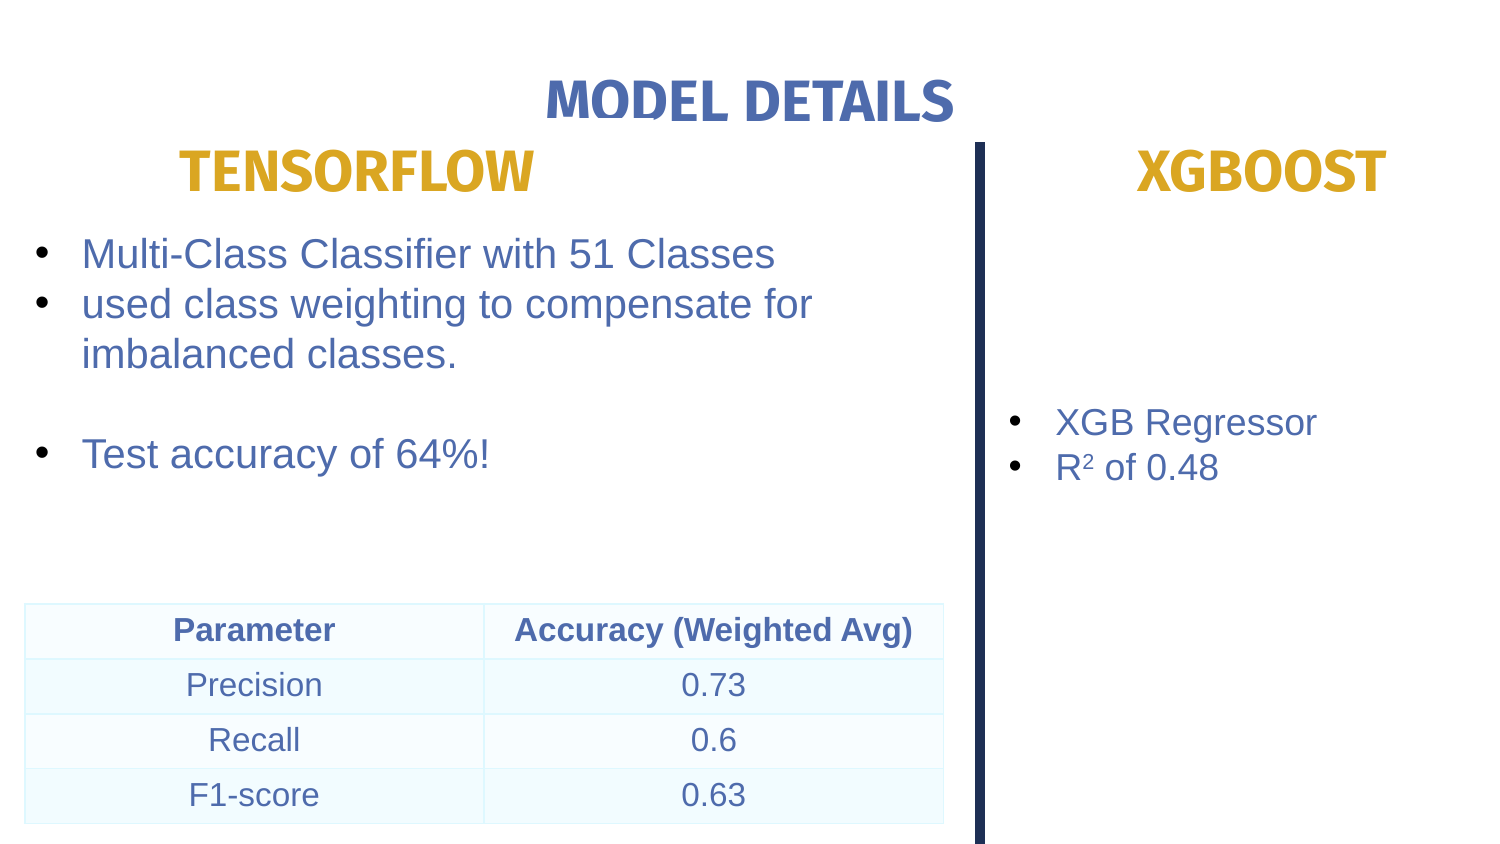

MODEL DETAILS
TENSORFLOW
XGBOOST
Multi-Class Classifier with 51 Classes
used class weighting to compensate for imbalanced classes.

Test accuracy of 64%!
XGB Regressor
R2 of 0.48
| Parameter | Accuracy (Weighted Avg) |
| --- | --- |
| Precision | 0.73 |
| Recall | 0.6 |
| F1-score | 0.63 |